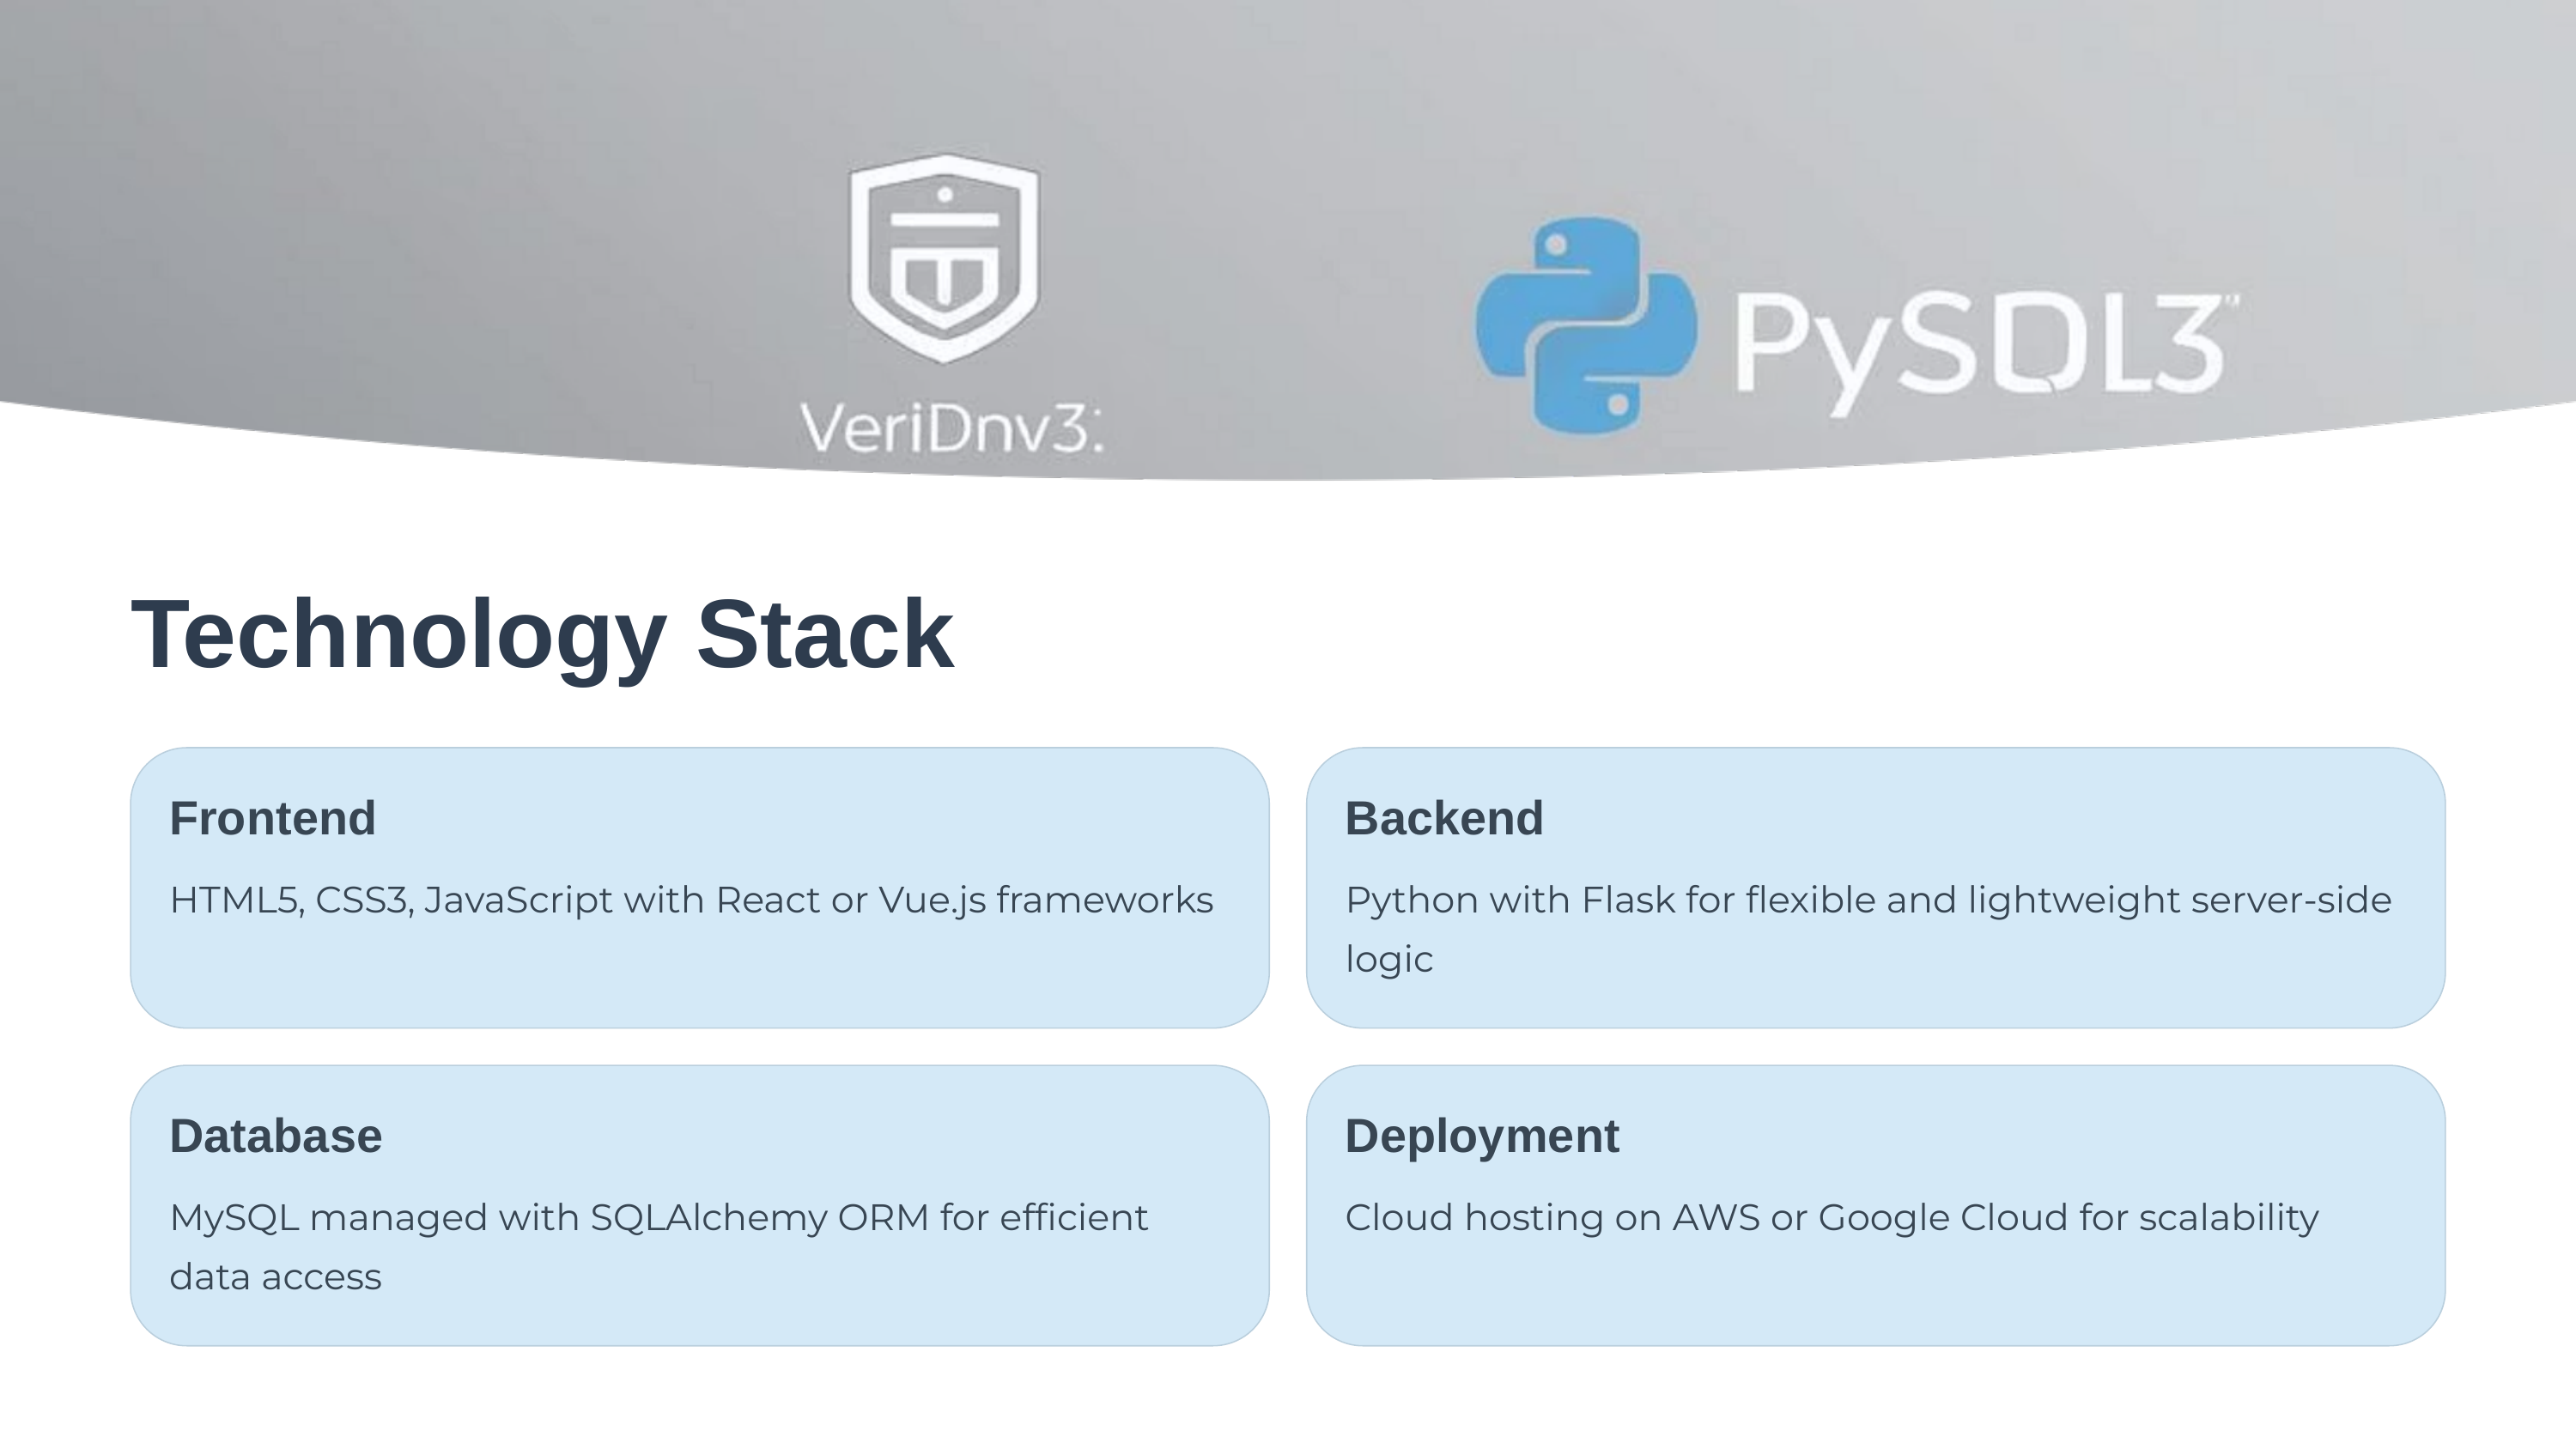

Technology Stack

Frontend

Backend

HTML5, CSS3, JavaScript with React or Vue.js frameworks

Python with Flask for flexible and lightweight server-side logic

Database

Deployment

MySQL managed with SQLAlchemy ORM for efficient data access

Cloud hosting on AWS or Google Cloud for scalability